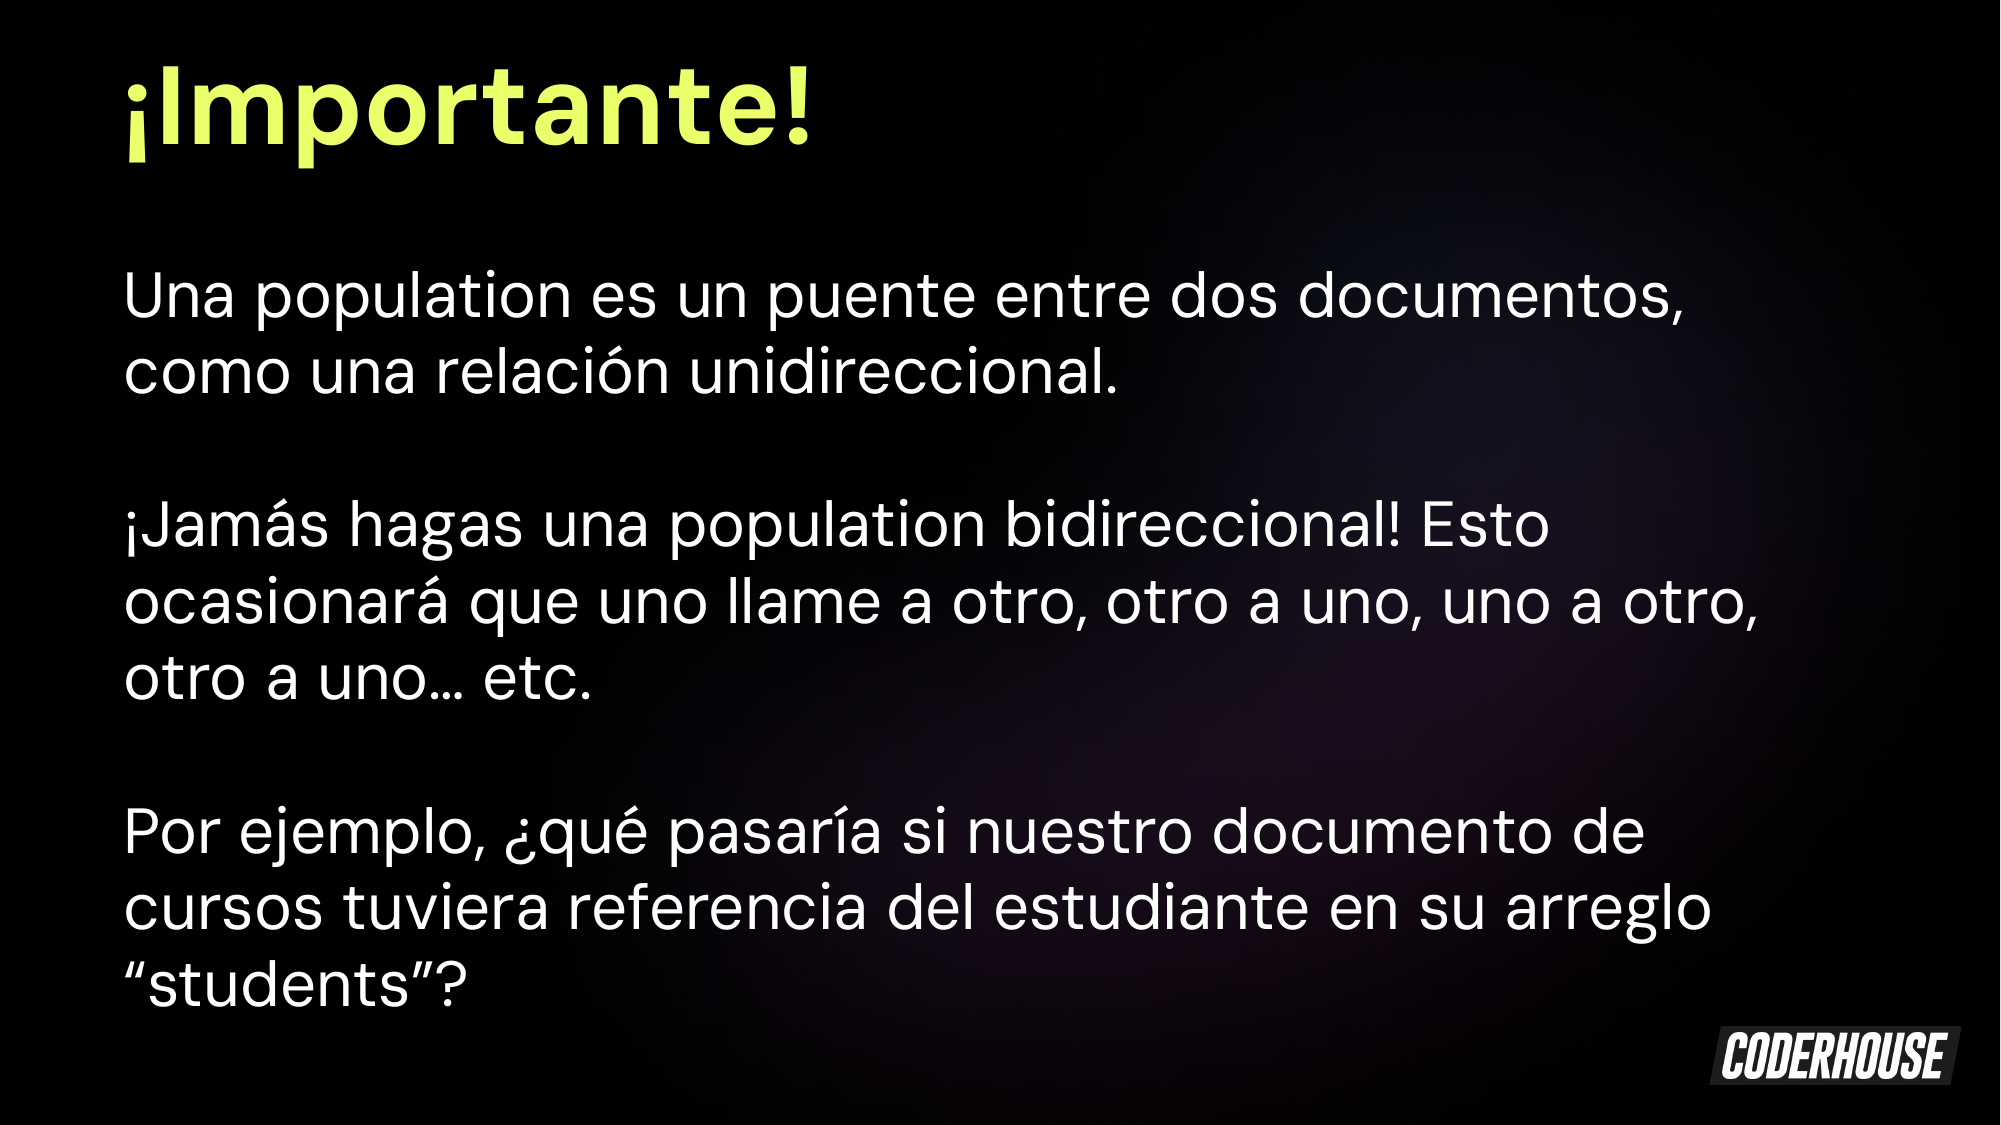

¡Importante!
Una population es un puente entre dos documentos, como una relación unidireccional.
¡Jamás hagas una population bidireccional! Esto ocasionará que uno llame a otro, otro a uno, uno a otro, otro a uno… etc.

Por ejemplo, ¿qué pasaría si nuestro documento de cursos tuviera referencia del estudiante en su arreglo “students”?